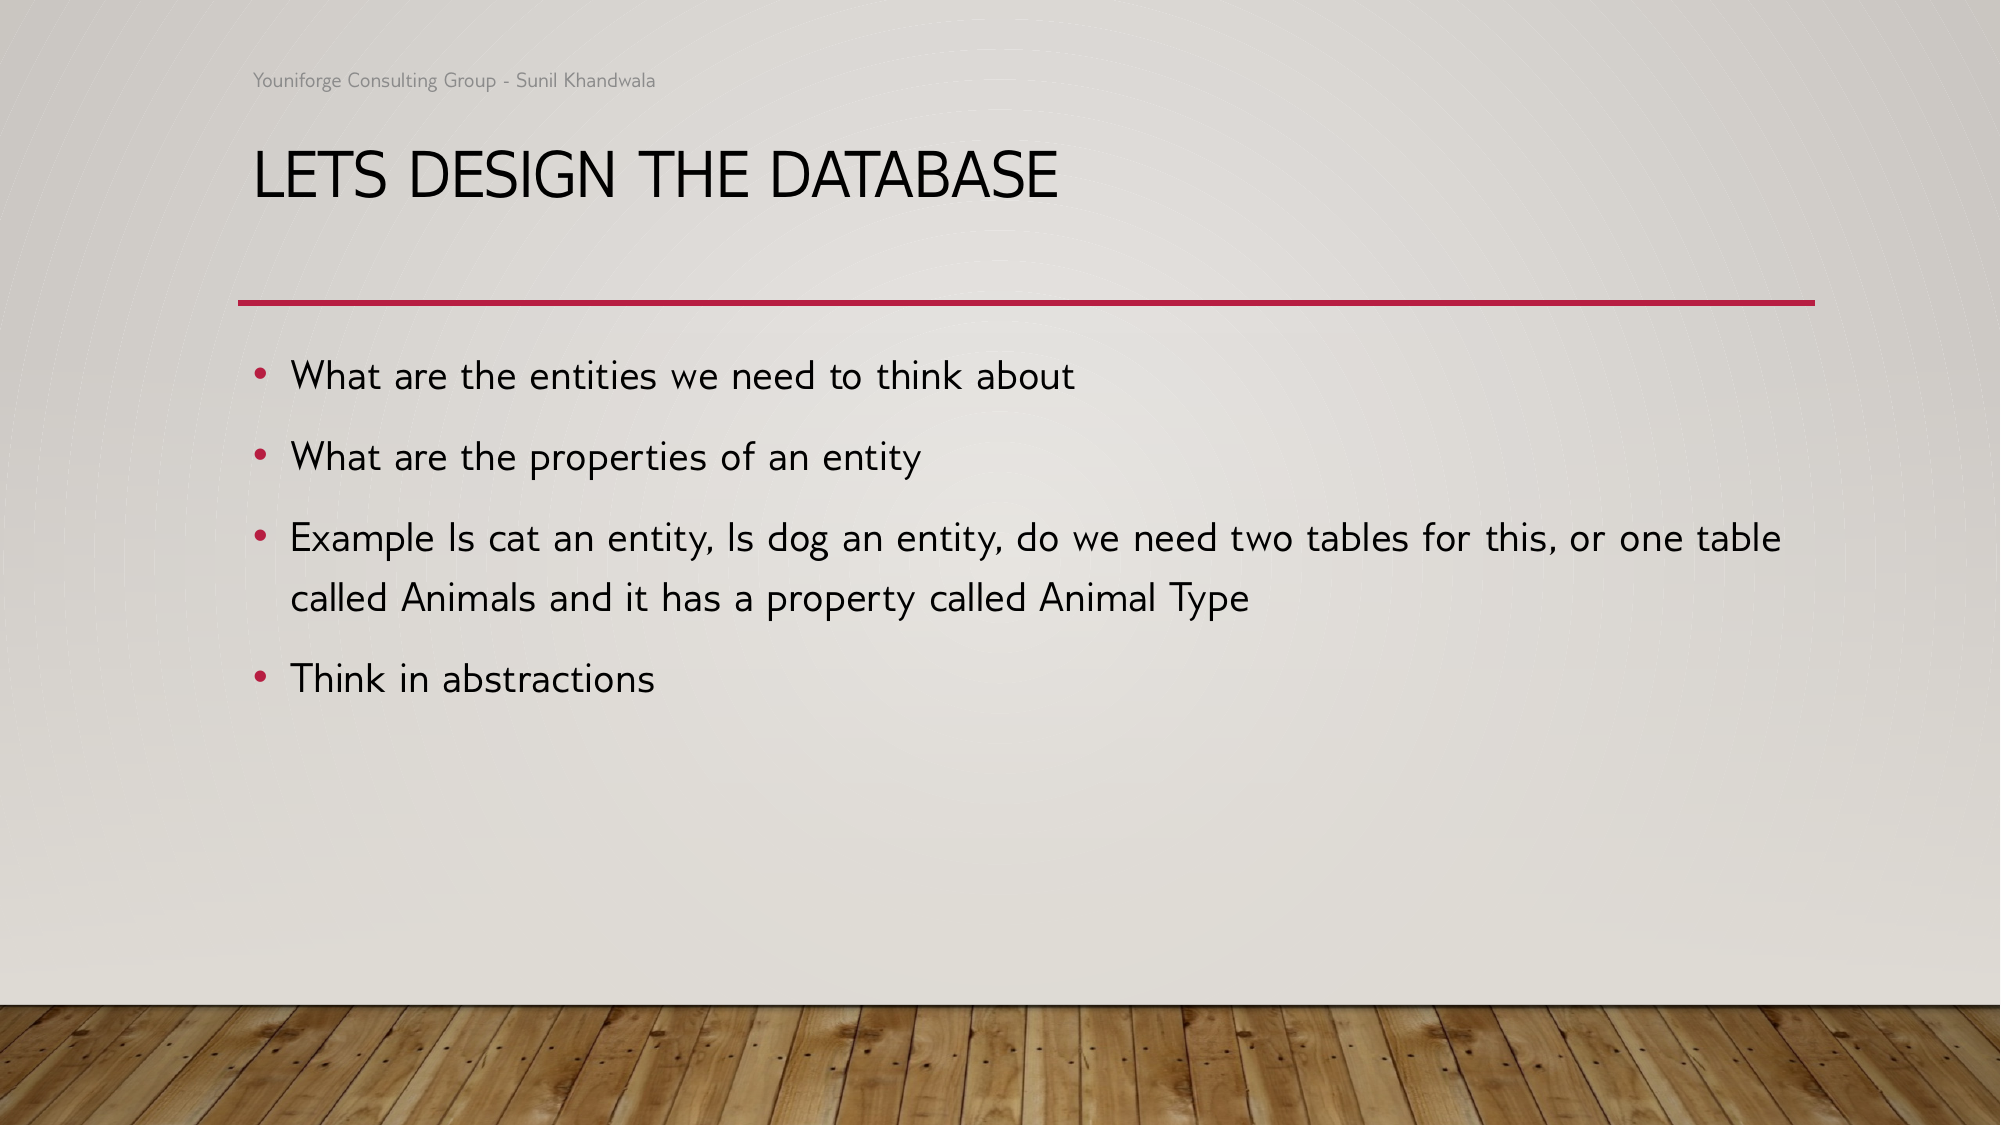

Youniforge Consulting Group - Sunil Khandwala
# Lets design the database
What are the entities we need to think about
What are the properties of an entity
Example Is cat an entity, Is dog an entity, do we need two tables for this, or one table called Animals and it has a property called Animal Type
Think in abstractions